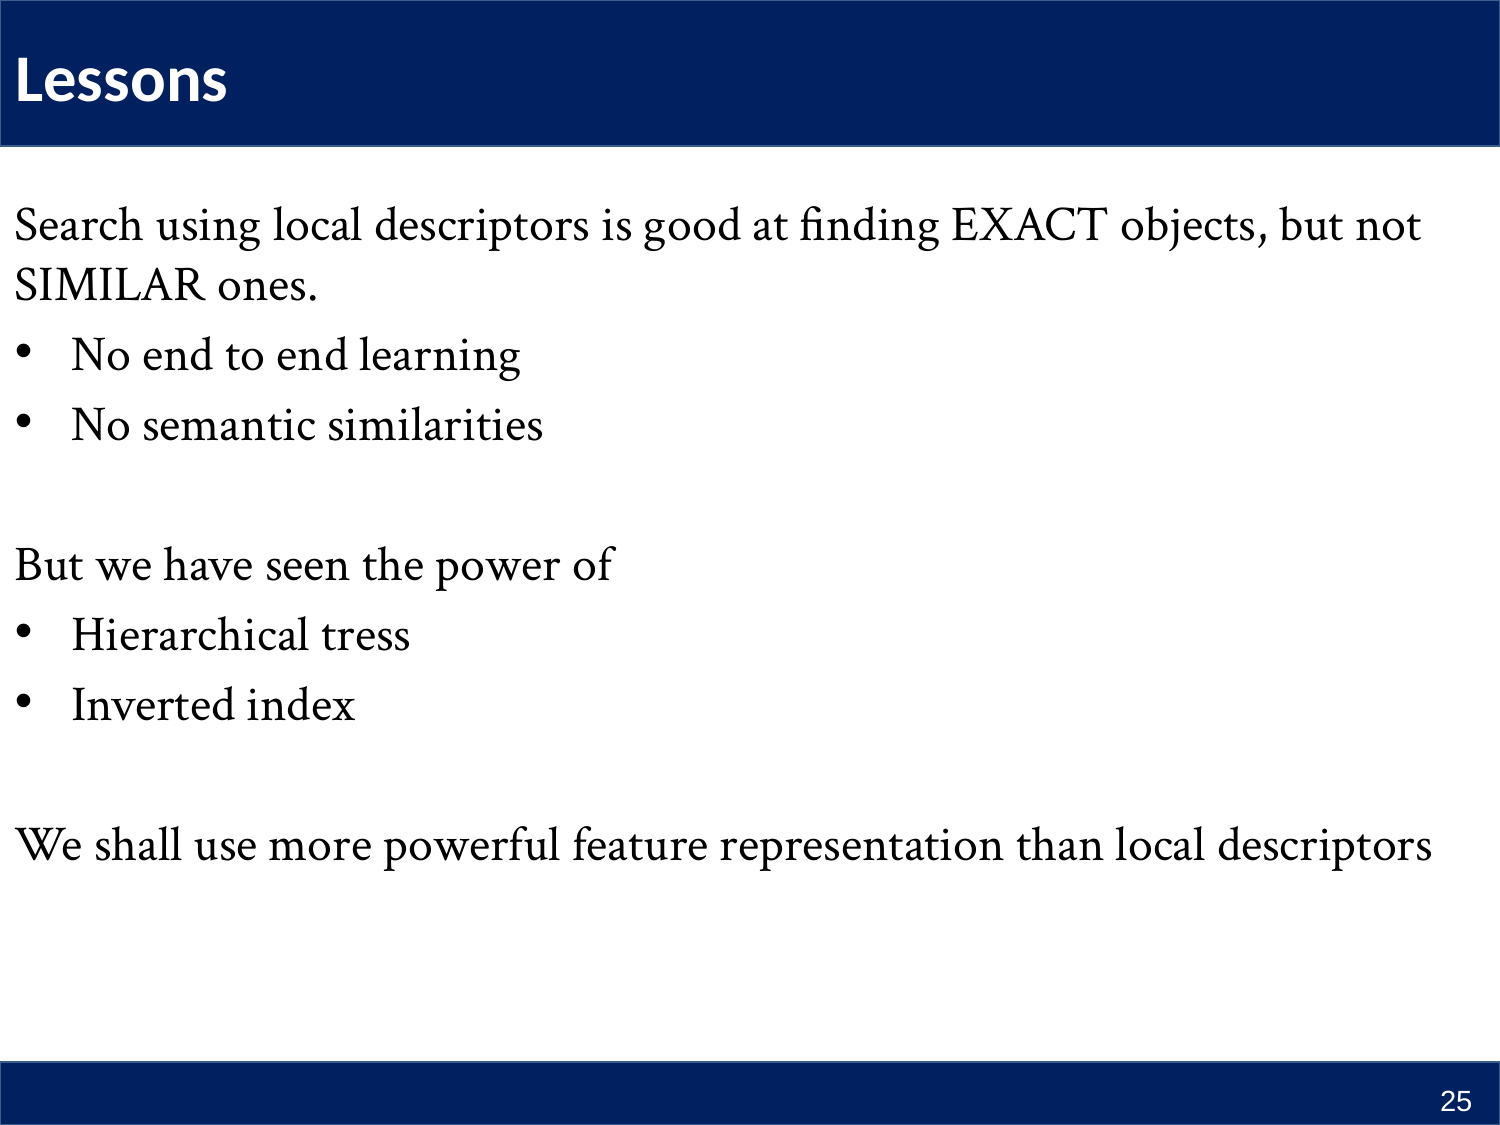

# Lessons
Search using local descriptors is good at finding EXACT objects, but not SIMILAR ones.
No end to end learning
No semantic similarities

But we have seen the power of
Hierarchical tress
Inverted index

We shall use more powerful feature representation than local descriptors
25